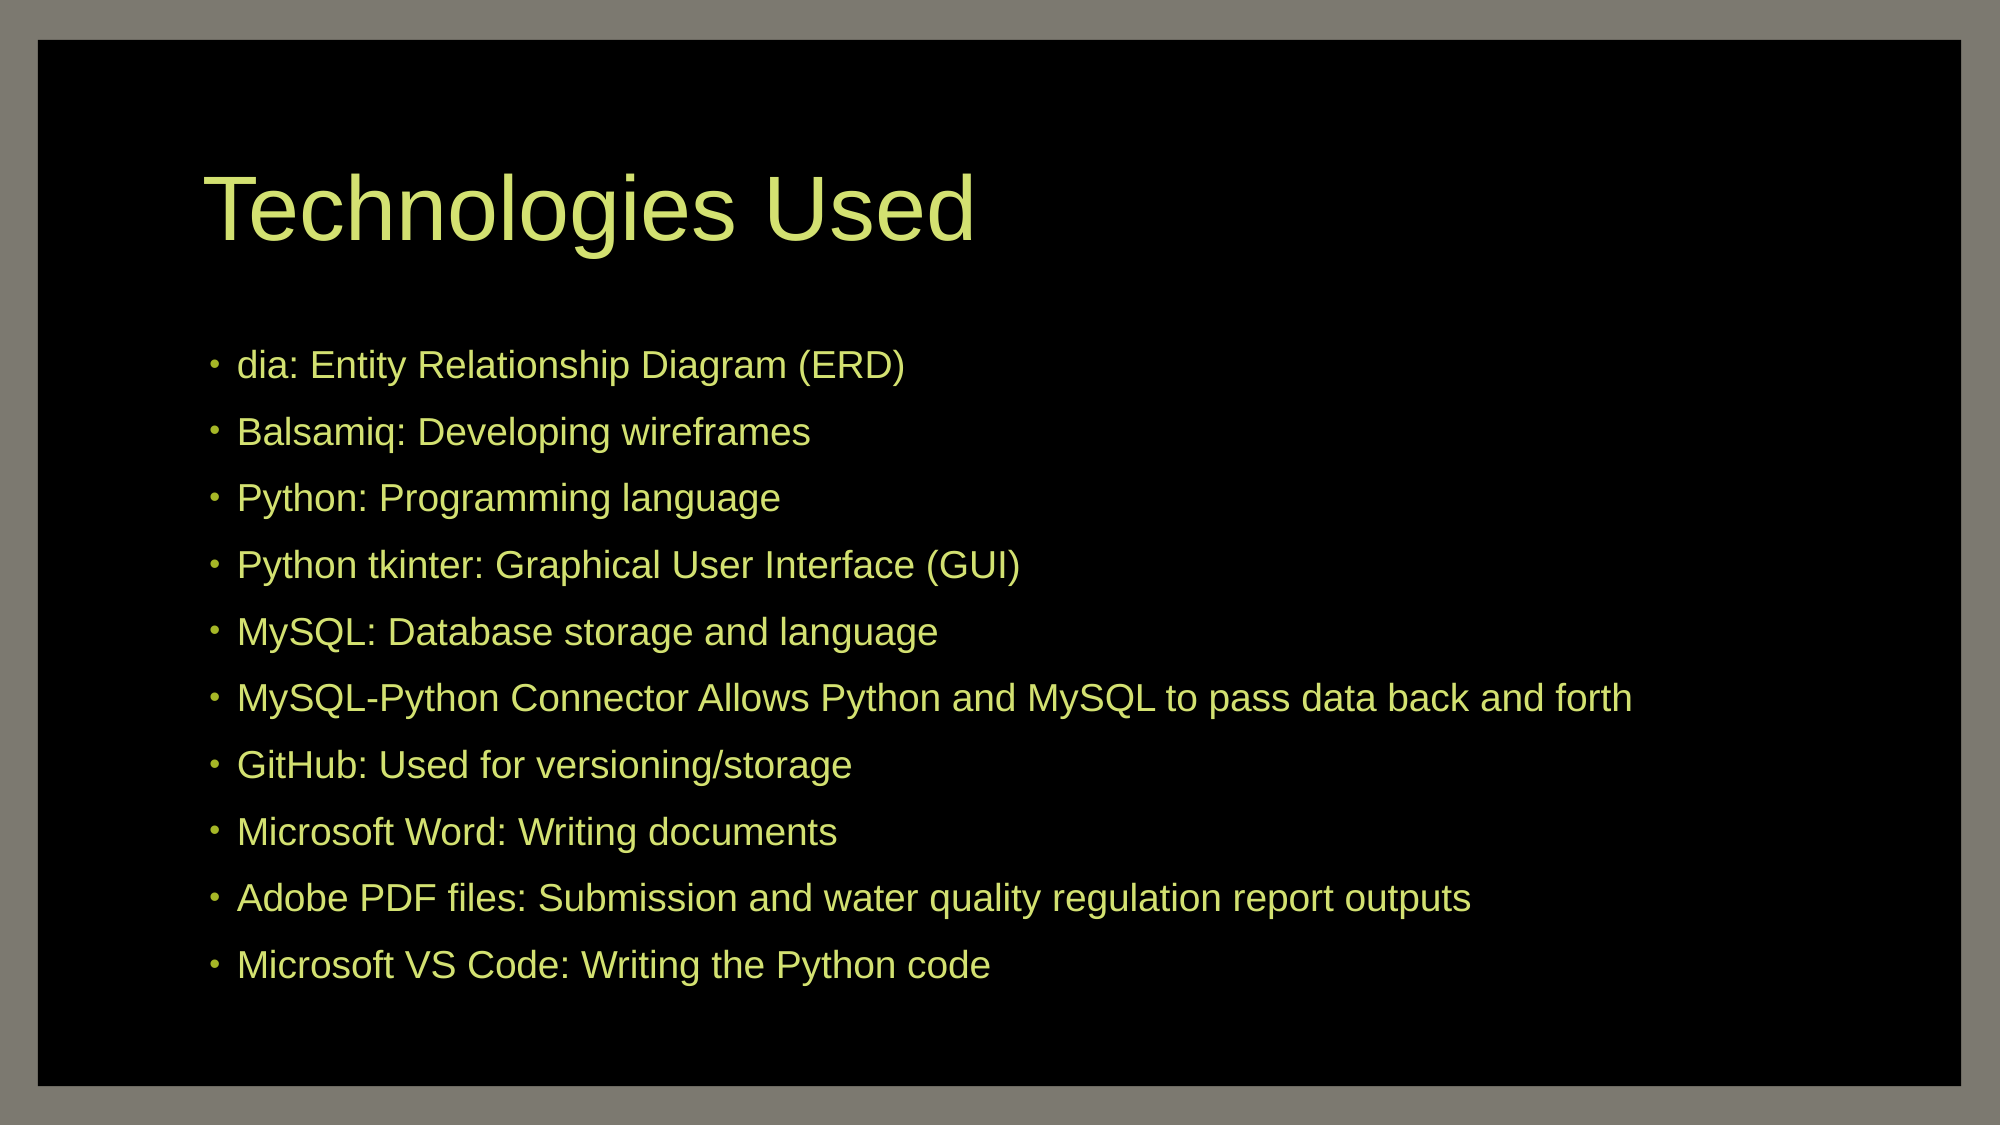

# Technologies Used
dia: Entity Relationship Diagram (ERD)
Balsamiq: Developing wireframes
Python: Programming language
Python tkinter: Graphical User Interface (GUI)
MySQL: Database storage and language
MySQL-Python Connector Allows Python and MySQL to pass data back and forth
GitHub: Used for versioning/storage
Microsoft Word: Writing documents
Adobe PDF files: Submission and water quality regulation report outputs
Microsoft VS Code: Writing the Python code